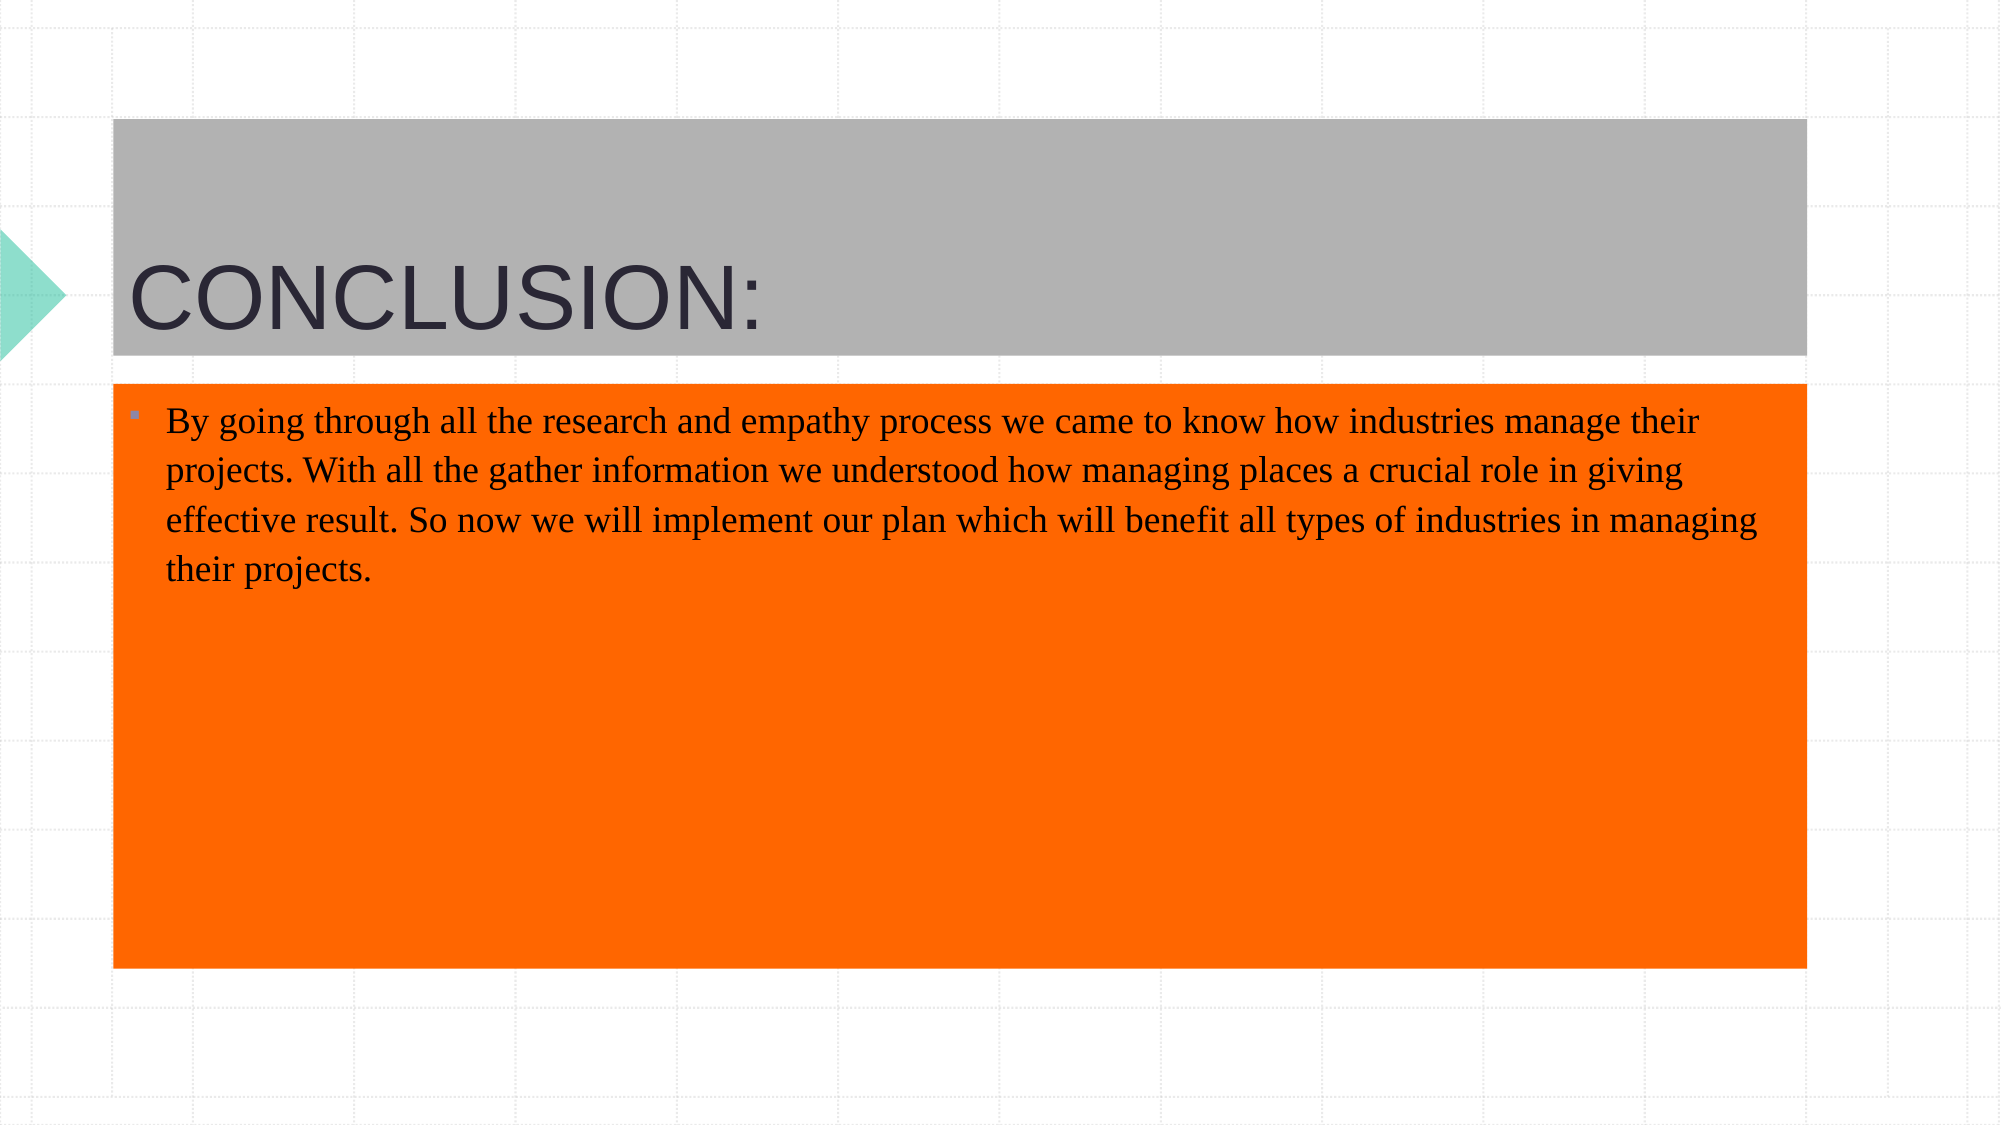

# CONCLUSION:
By going through all the research and empathy process we came to know how industries manage their projects. With all the gather information we understood how managing places a crucial role in giving effective result. So now we will implement our plan which will benefit all types of industries in managing their projects.